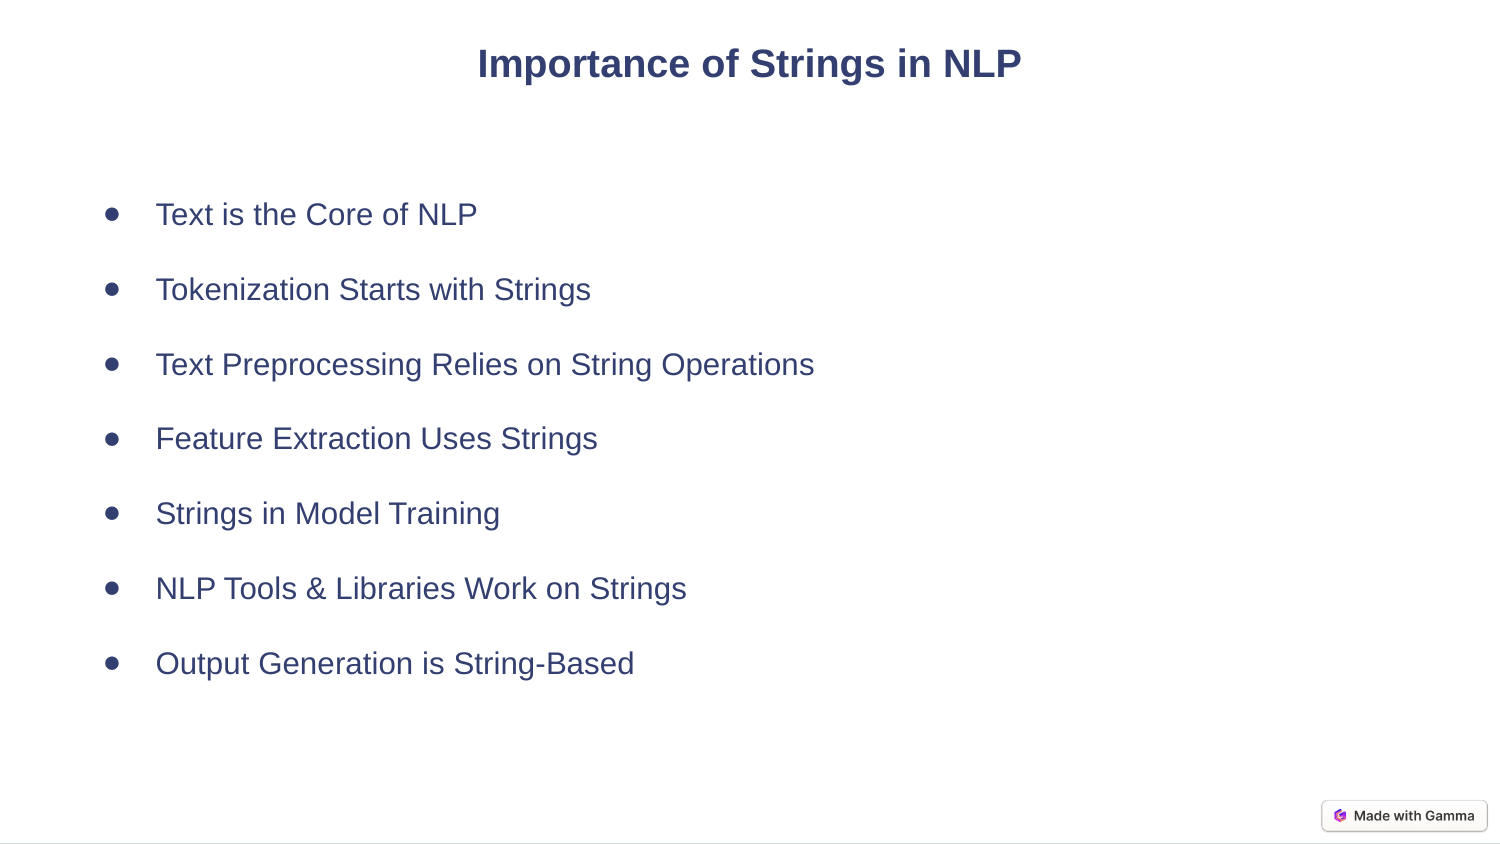

Importance of Strings in NLP
Text is the Core of NLP
Tokenization Starts with Strings
Text Preprocessing Relies on String Operations
Feature Extraction Uses Strings
Strings in Model Training
NLP Tools & Libraries Work on Strings
Output Generation is String-Based